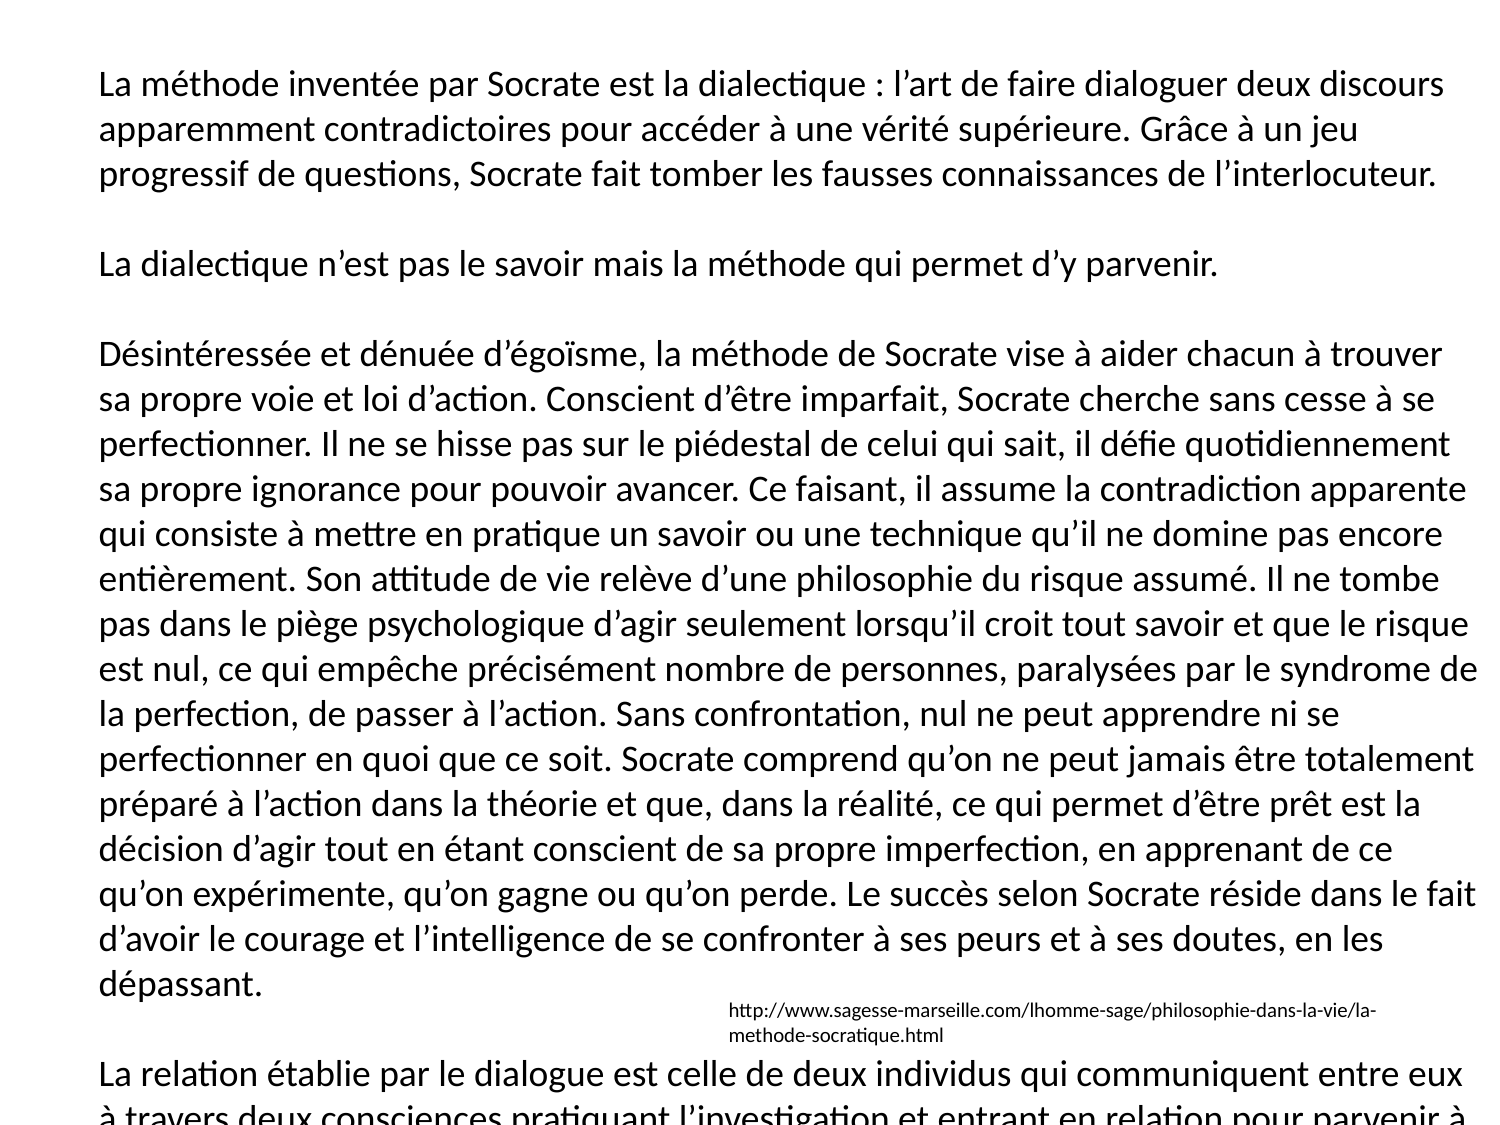

La méthode inventée par Socrate est la dialectique : l’art de faire dialoguer deux discours
apparemment contradictoires pour accéder à une vérité supérieure. Grâce à un jeu progressif de questions, Socrate fait tomber les fausses connaissances de l’interlocuteur.

La dialectique n’est pas le savoir mais la méthode qui permet d’y parvenir.

Désintéressée et dénuée d’égoïsme, la méthode de Socrate vise à aider chacun à trouver sa propre voie et loi d’action. Conscient d’être imparfait, Socrate cherche sans cesse à se perfectionner. Il ne se hisse pas sur le piédestal de celui qui sait, il défie quotidiennement sa propre ignorance pour pouvoir avancer. Ce faisant, il assume la contradiction apparente qui consiste à mettre en pratique un savoir ou une technique qu’il ne domine pas encore entièrement. Son attitude de vie relève d’une philosophie du risque assumé. Il ne tombe pas dans le piège psychologique d’agir seulement lorsqu’il croit tout savoir et que le risque est nul, ce qui empêche précisément nombre de personnes, paralysées par le syndrome de la perfection, de passer à l’action. Sans confrontation, nul ne peut apprendre ni se perfectionner en quoi que ce soit. Socrate comprend qu’on ne peut jamais être totalement préparé à l’action dans la théorie et que, dans la réalité, ce qui permet d’être prêt est la décision d’agir tout en étant conscient de sa propre imperfection, en apprenant de ce qu’on expérimente, qu’on gagne ou qu’on perde. Le succès selon Socrate réside dans le fait d’avoir le courage et l’intelligence de se confronter à ses peurs et à ses doutes, en les dépassant.

La relation établie par le dialogue est celle de deux individus qui communiquent entre eux à travers deux consciences pratiquant l’investigation et entrant en relation pour parvenir à atteindre une vérité commune.
http://www.sagesse-marseille.com/lhomme-sage/philosophie-dans-la-vie/la-methode-socratique.html